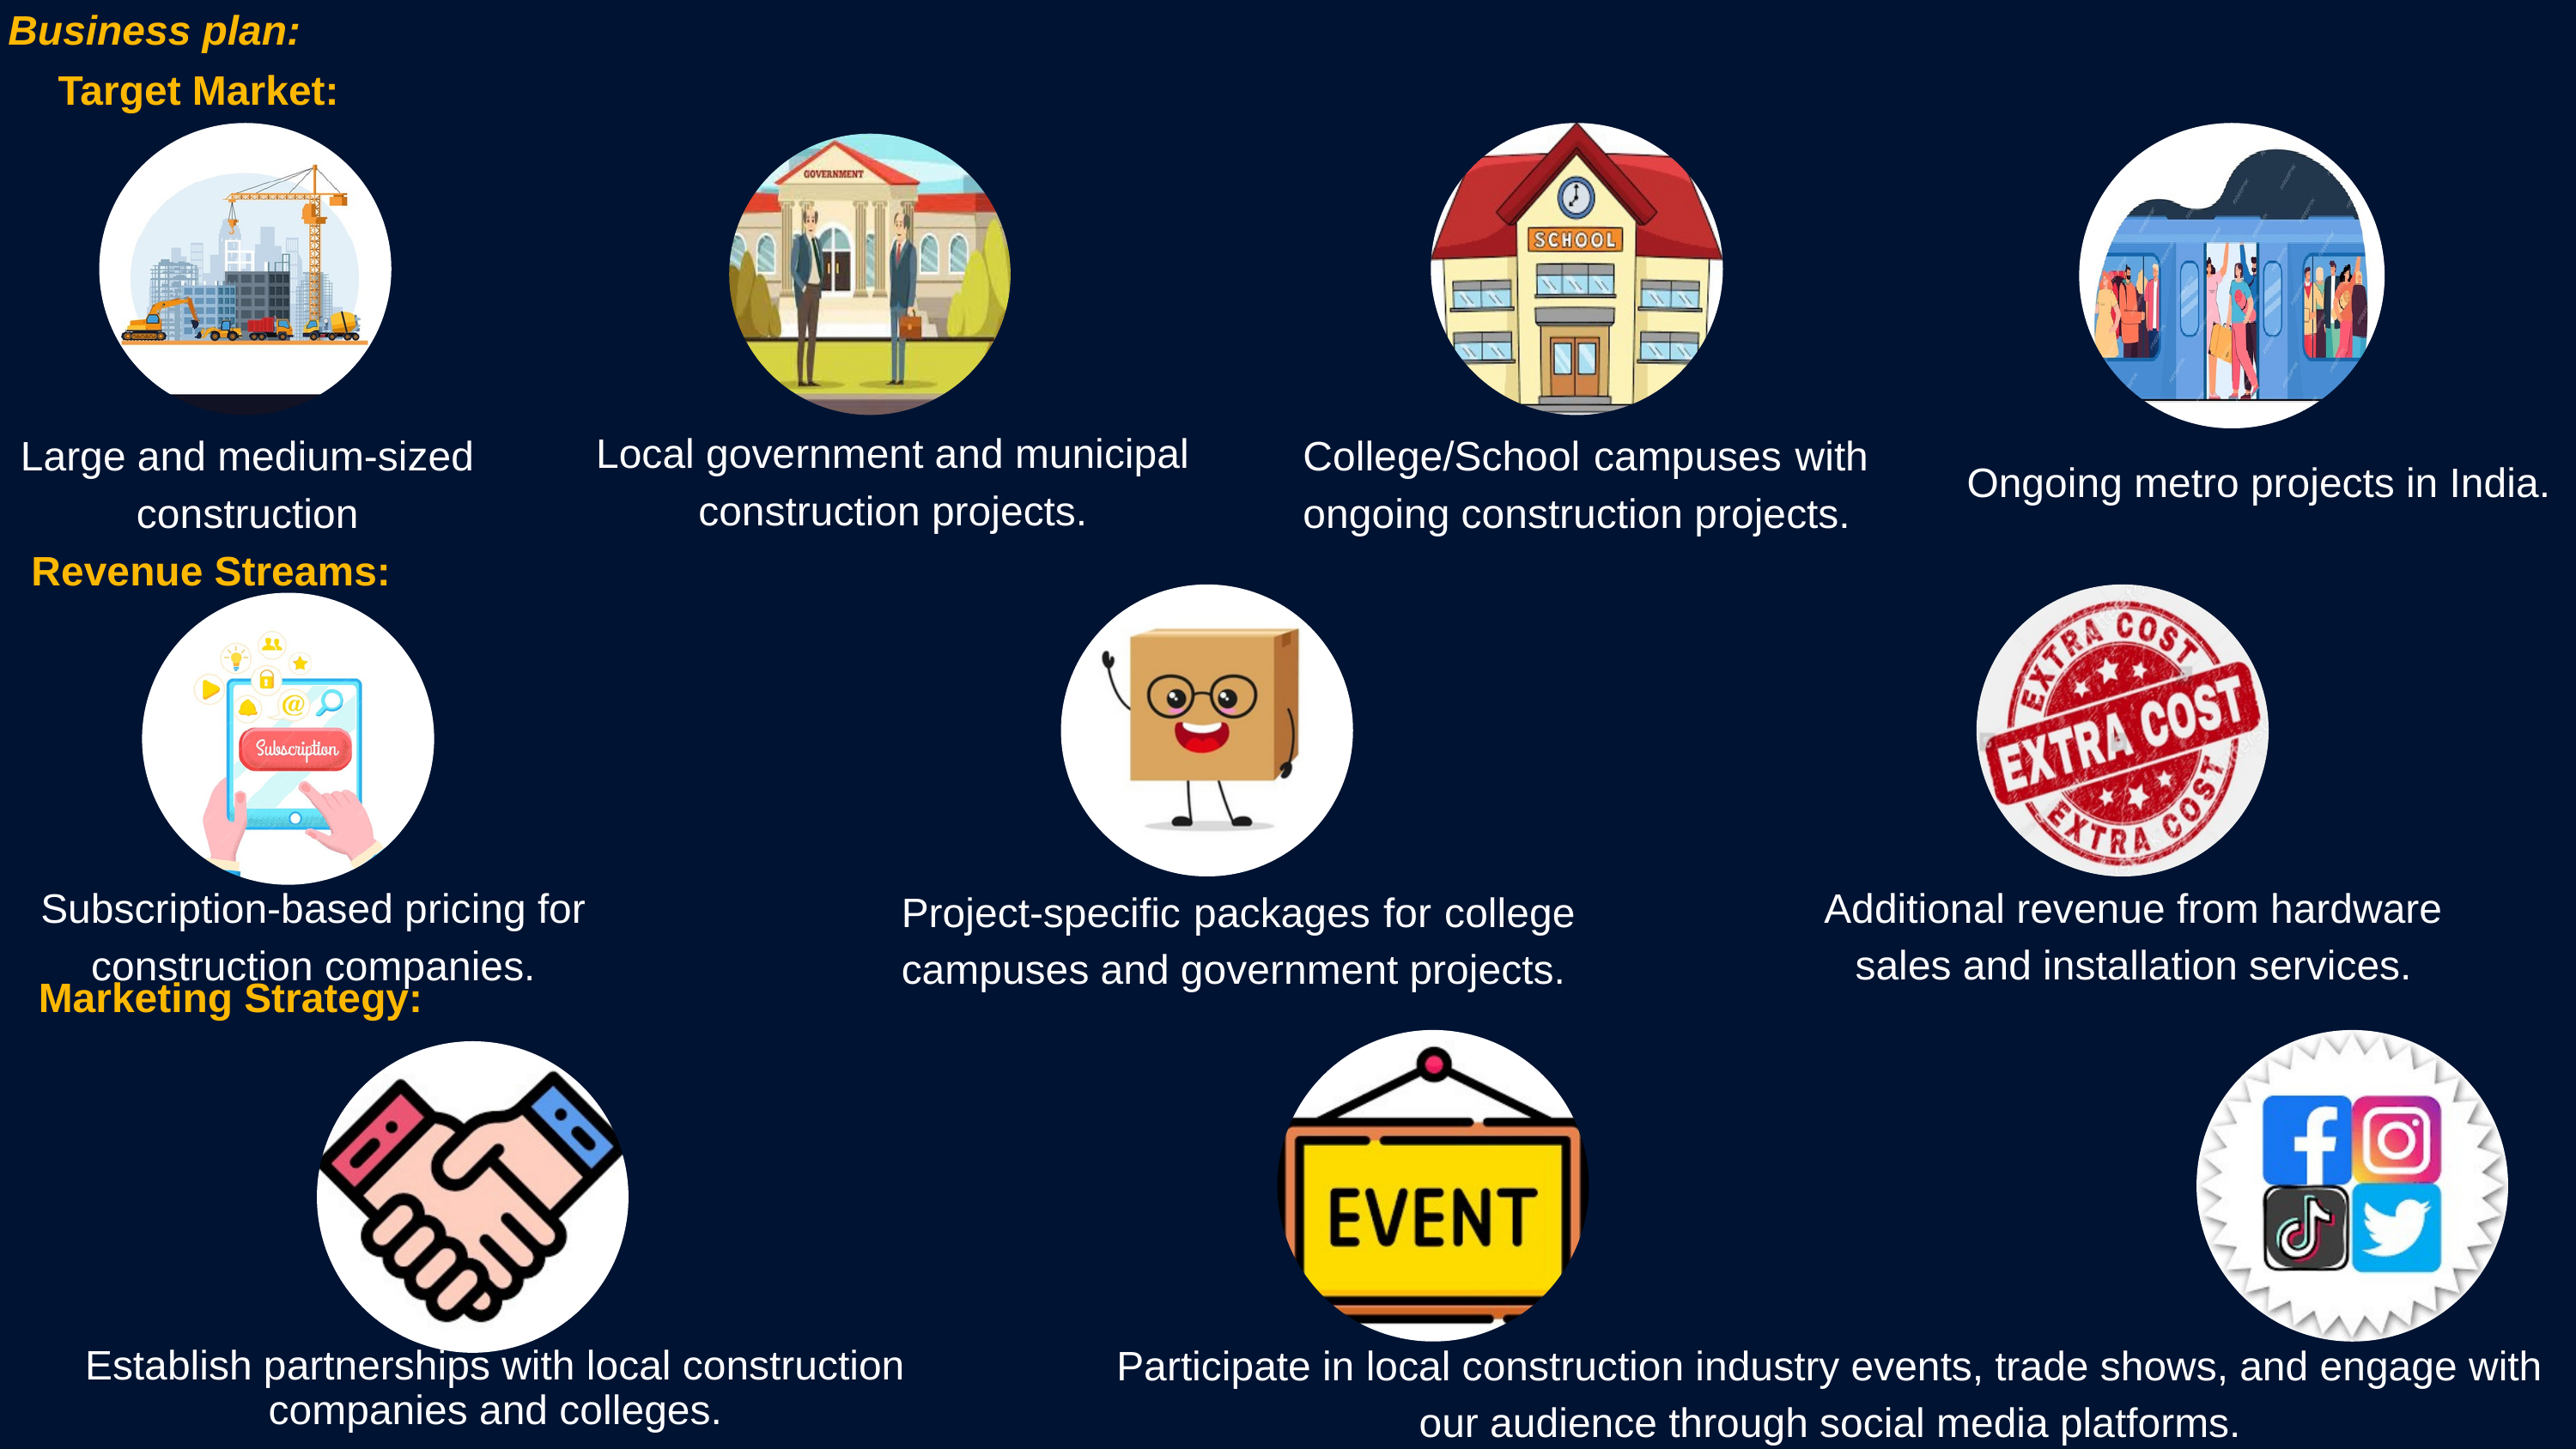

Business plan:
 Target Market:

Local government and municipal construction projects.
Large and medium-sized construction
 Revenue Streams:
College/School campuses with ongoing construction projects.
Ongoing metro projects in India.

Subscription-based pricing for construction companies.
Marketing Strategy:
Additional revenue from hardware sales and installation services.
Project-specific packages for college campuses and government projects.

Participate in local construction industry events, trade shows, and engage with our audience through social media platforms.
Establish partnerships with local construction companies and colleges.